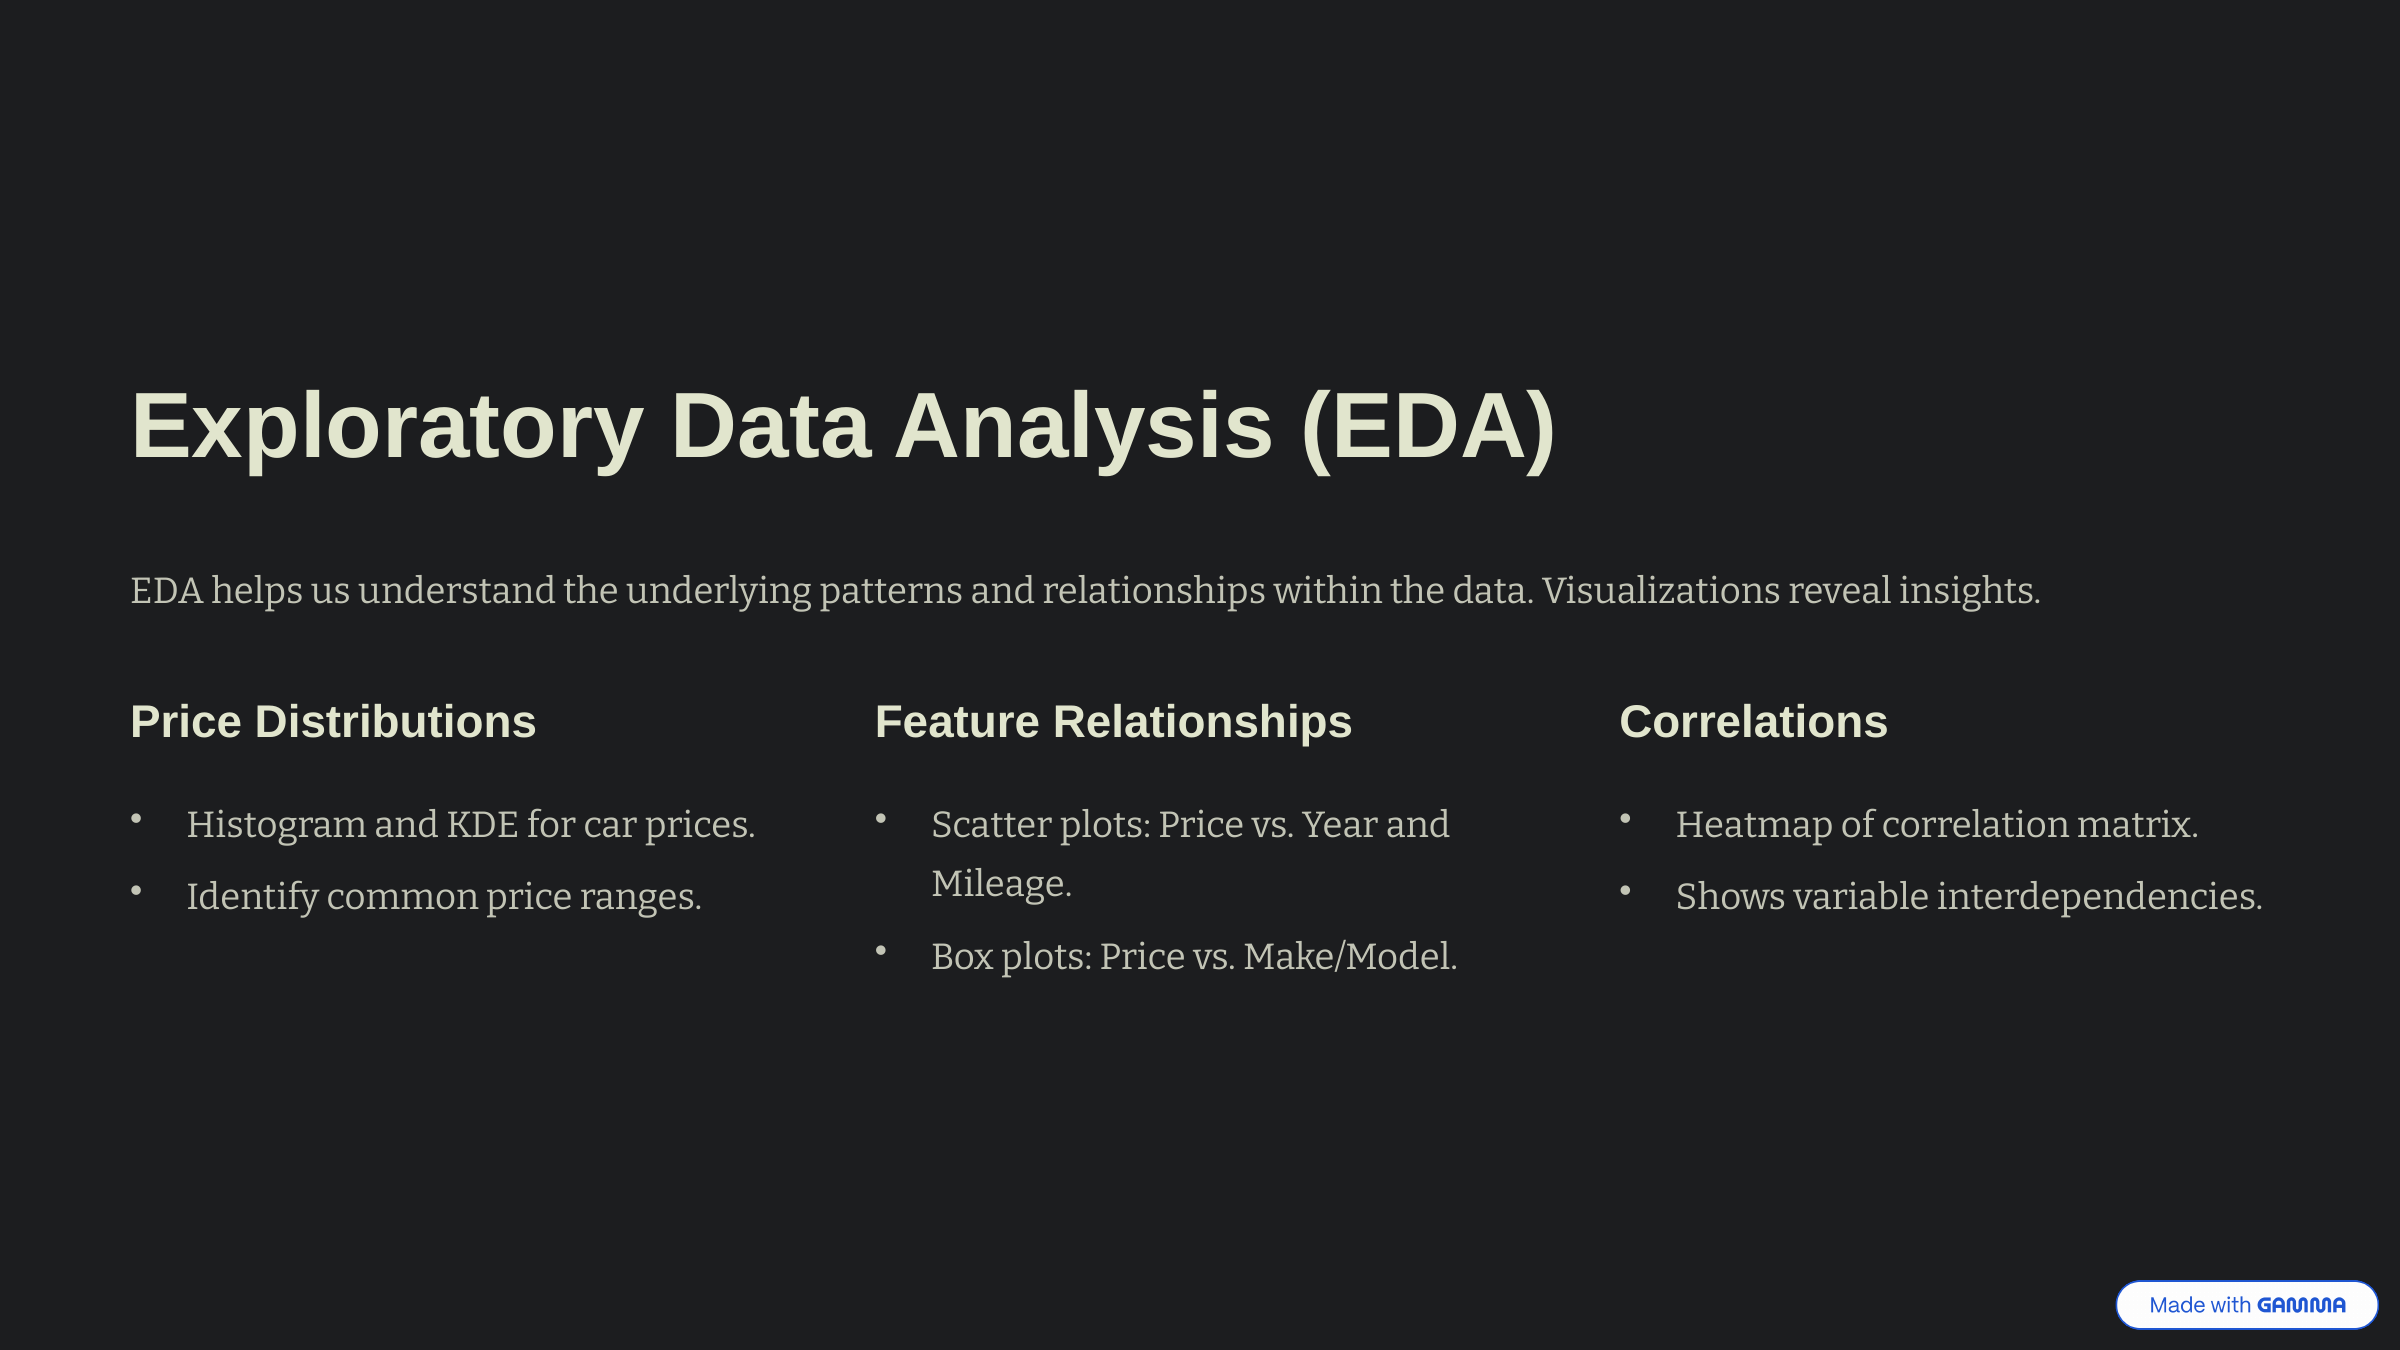

Exploratory Data Analysis (EDA)
EDA helps us understand the underlying patterns and relationships within the data. Visualizations reveal insights.
Price Distributions
Feature Relationships
Correlations
Histogram and KDE for car prices.
Scatter plots: Price vs. Year and Mileage.
Heatmap of correlation matrix.
Identify common price ranges.
Shows variable interdependencies.
Box plots: Price vs. Make/Model.